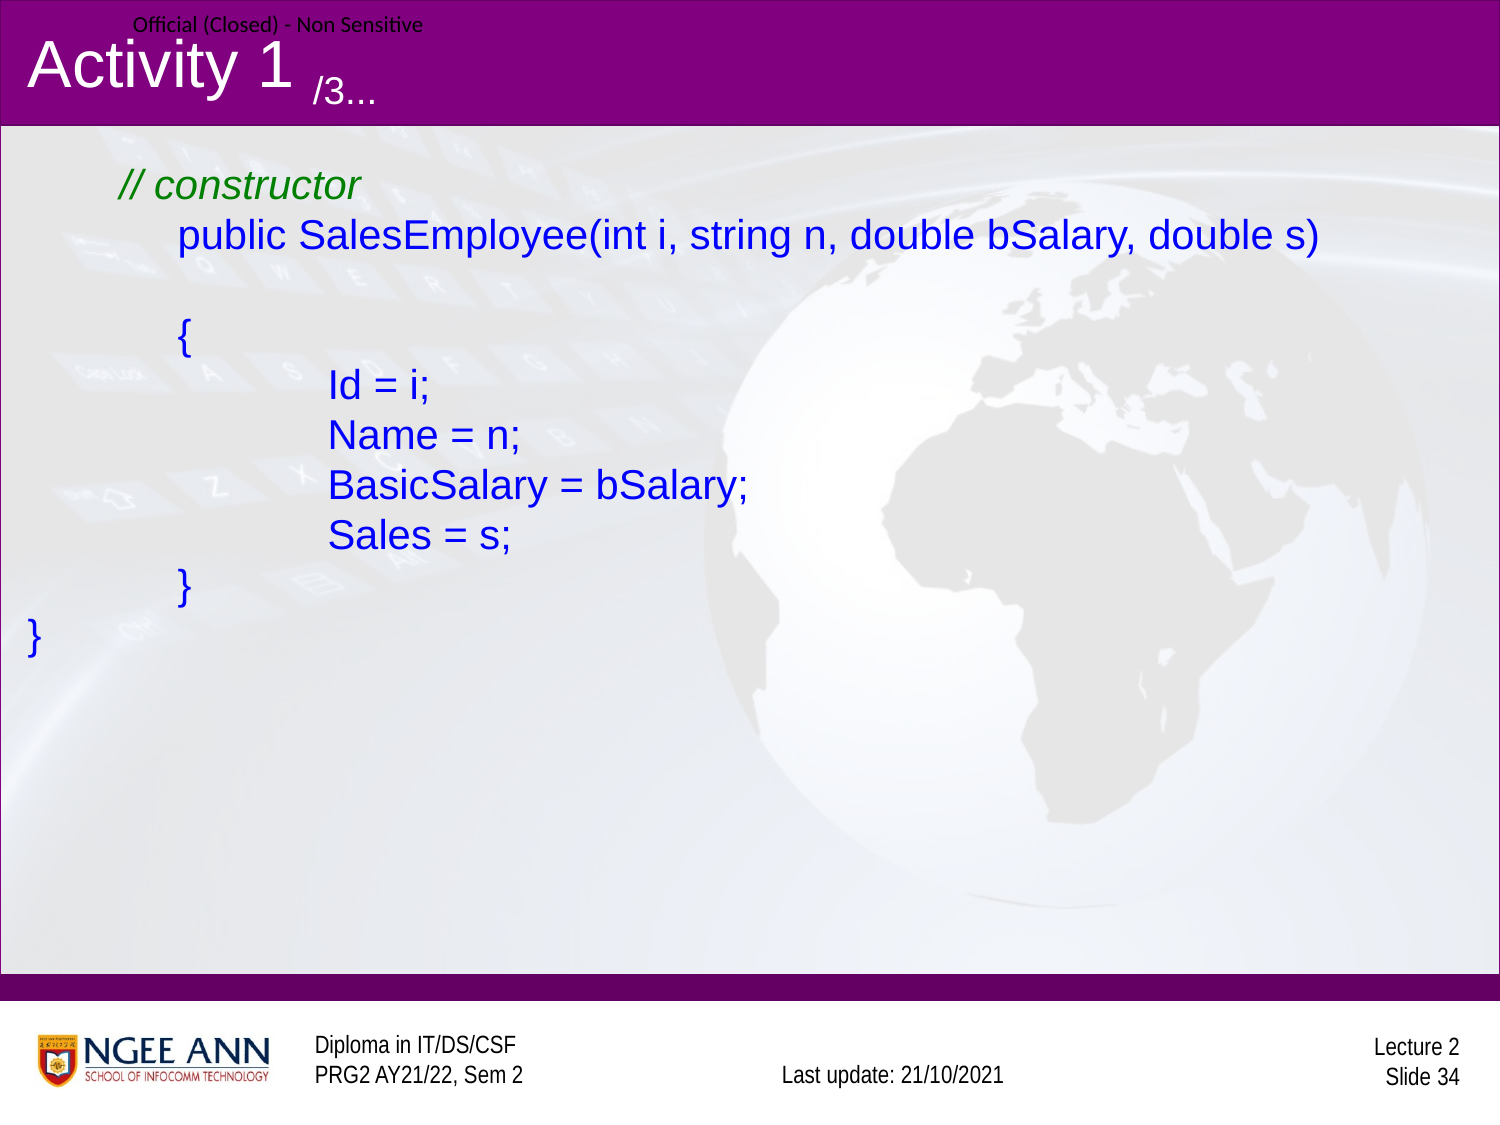

# Activity 1 /3...
        // constructor
  	public SalesEmployee(int i, string n, double bSalary, double s)
	{
		Id = i;
		Name = n;
		BasicSalary = bSalary;
		Sales = s;
	}
}